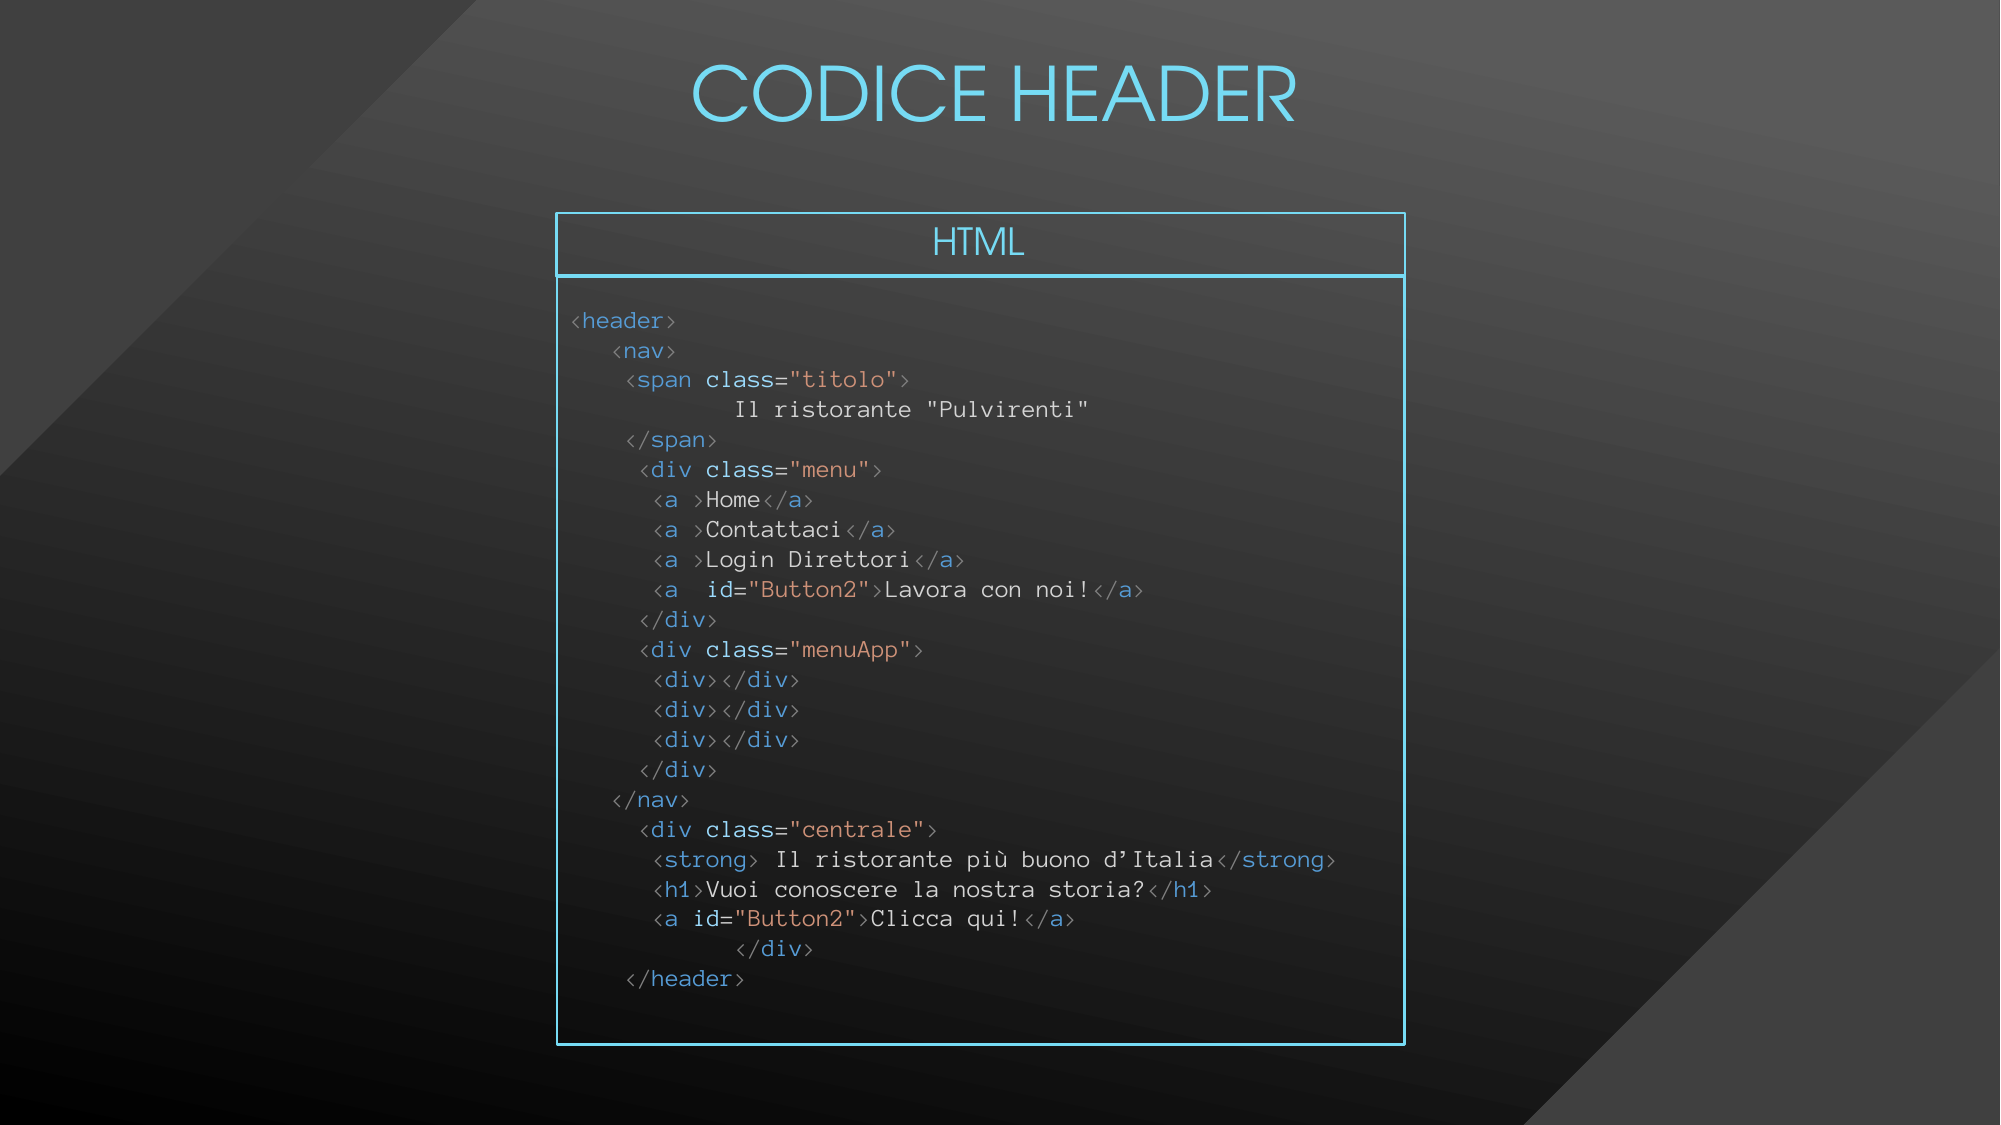

Codice Header
HTML

<header>
   <nav>
    <span class="titolo">
            Il ristorante "Pulvirenti"
    </span>
     <div class="menu">
      <a >Home</a>
      <a >Contattaci</a>
      <a >Login Direttori</a>
      <a  id="Button2">Lavora con noi!</a>
     </div>
     <div class="menuApp">
      <div></div>
      <div></div>
      <div></div>
     </div>
   </nav>
     <div class="centrale">
      <strong> Il ristorante più buono d’Italia</strong>
      <h1>Vuoi conoscere la nostra storia?</h1>
      <a id="Button2">Clicca qui!</a>
            </div>
    </header>